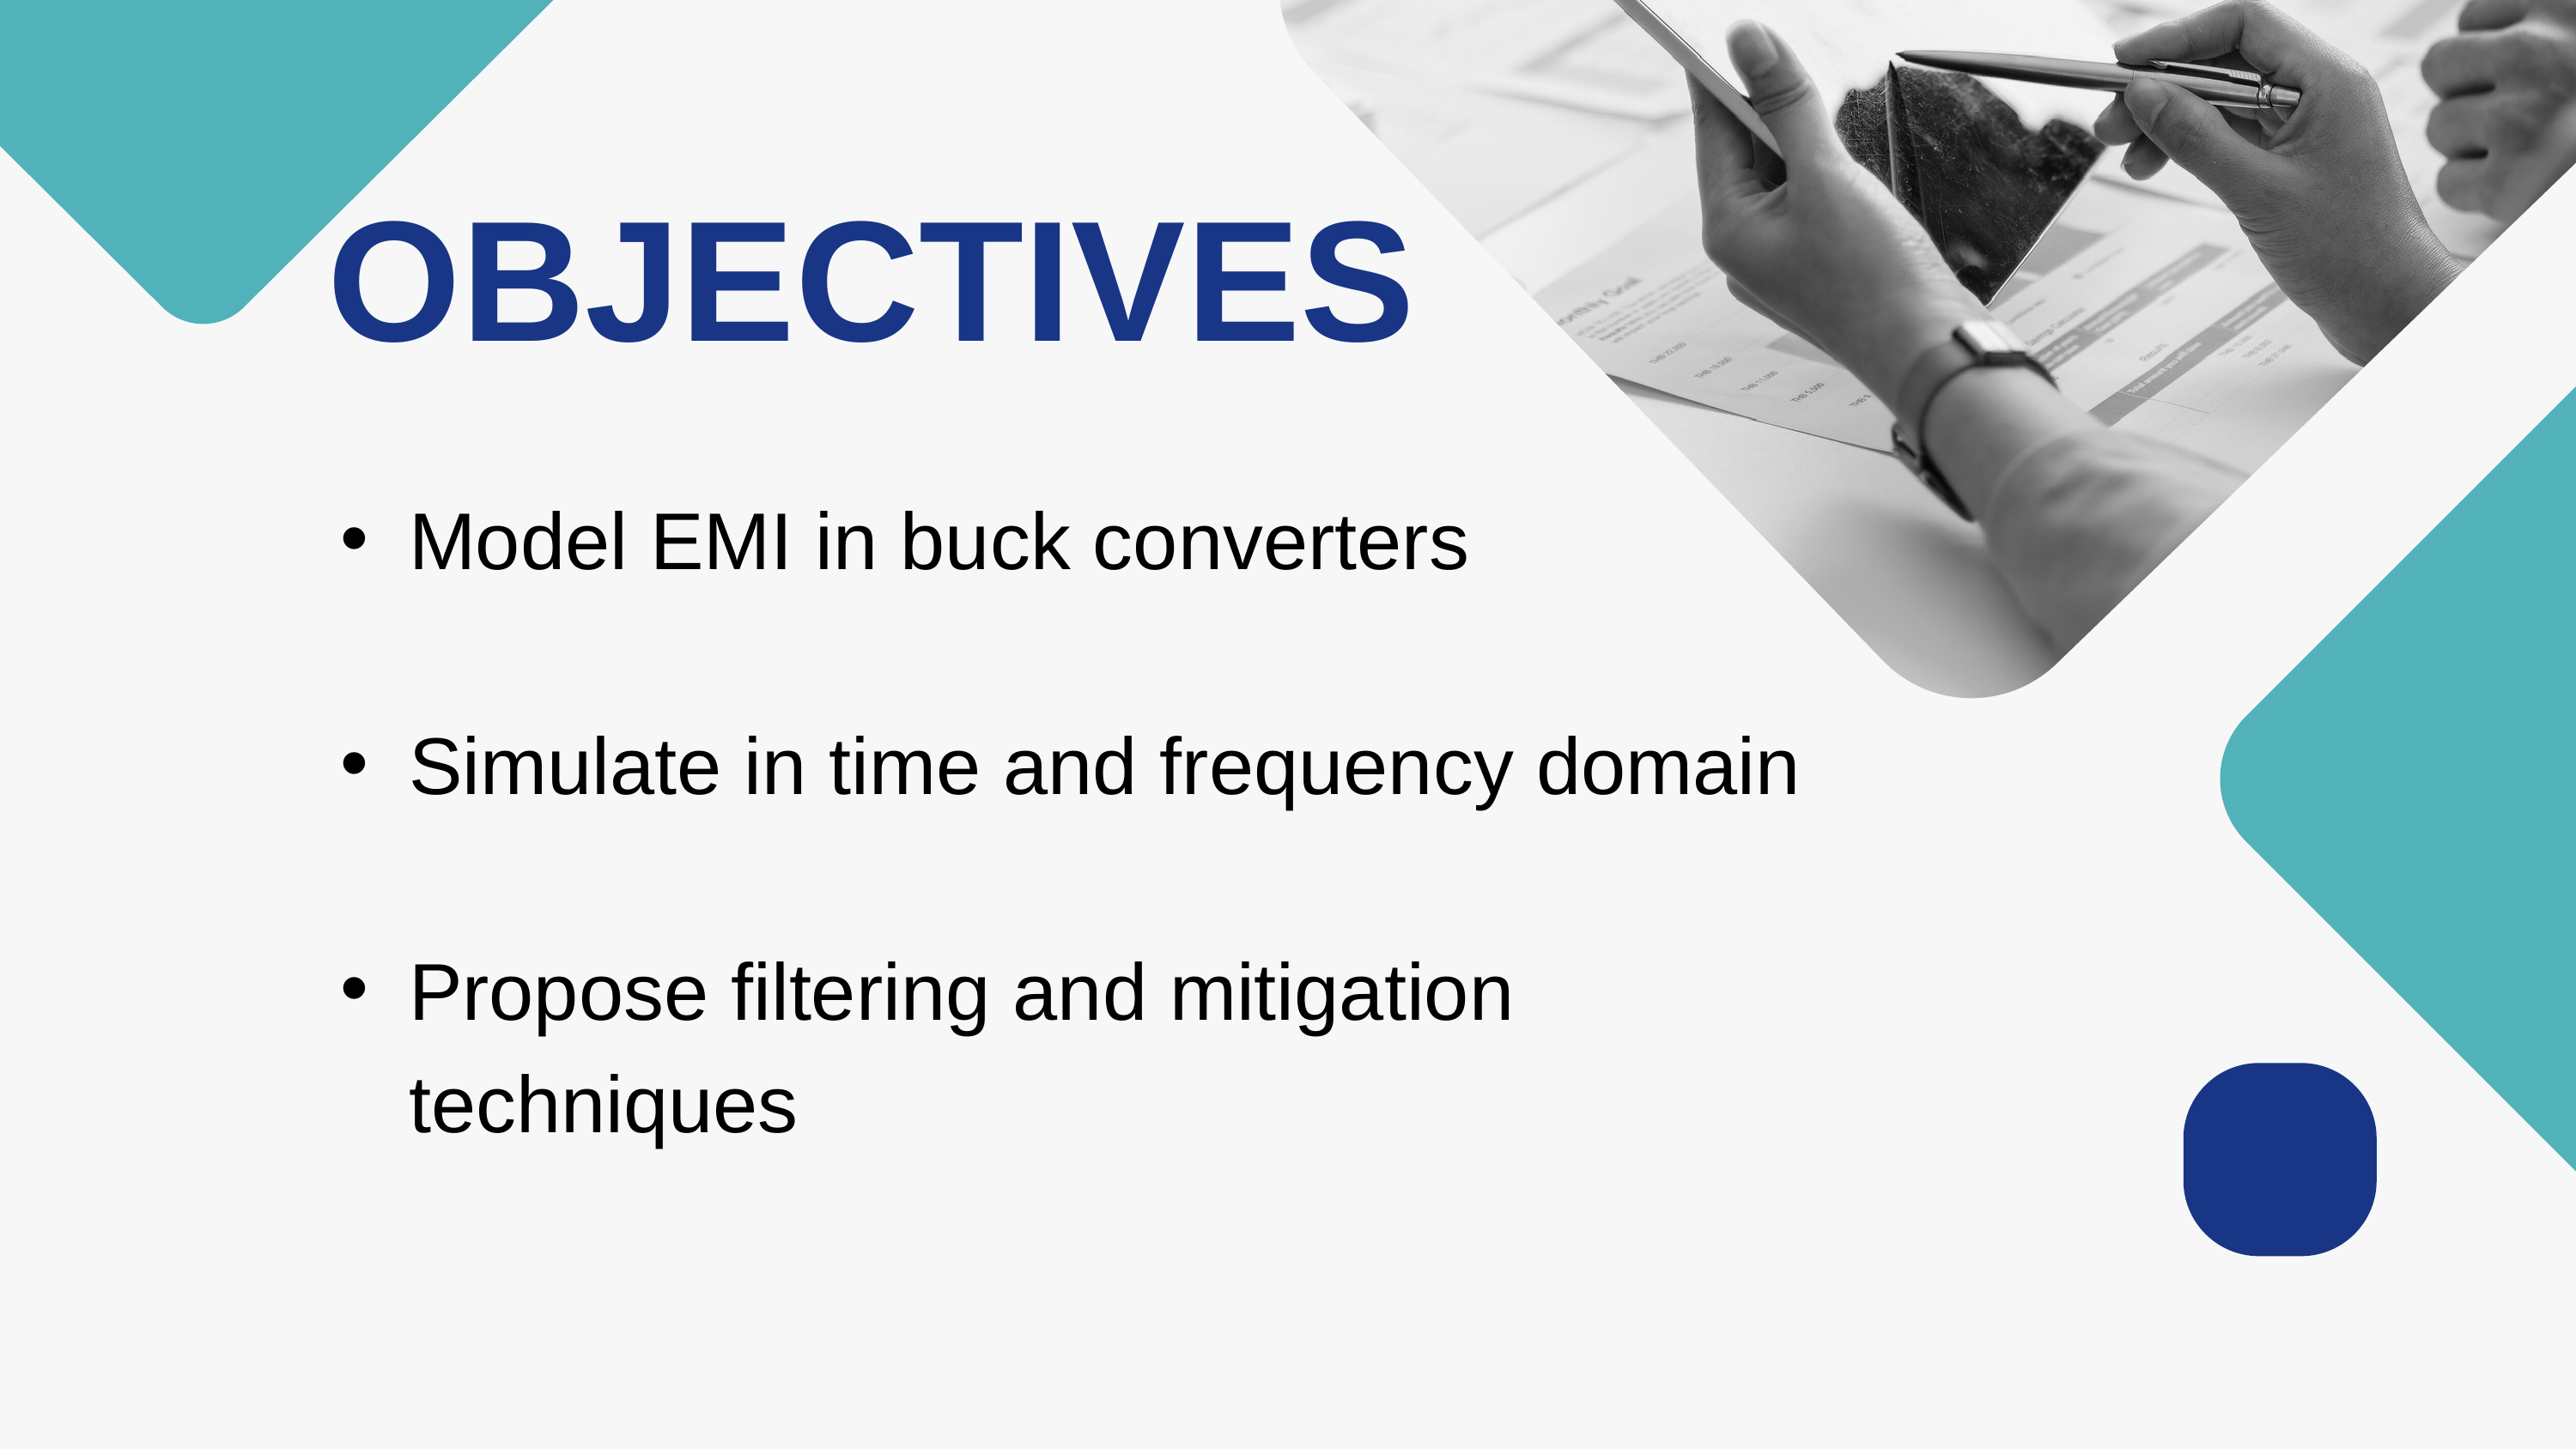

OBJECTIVES

Model EMI in buck converters

Simulate in time and frequency domain

Propose filtering and mitigation techniques